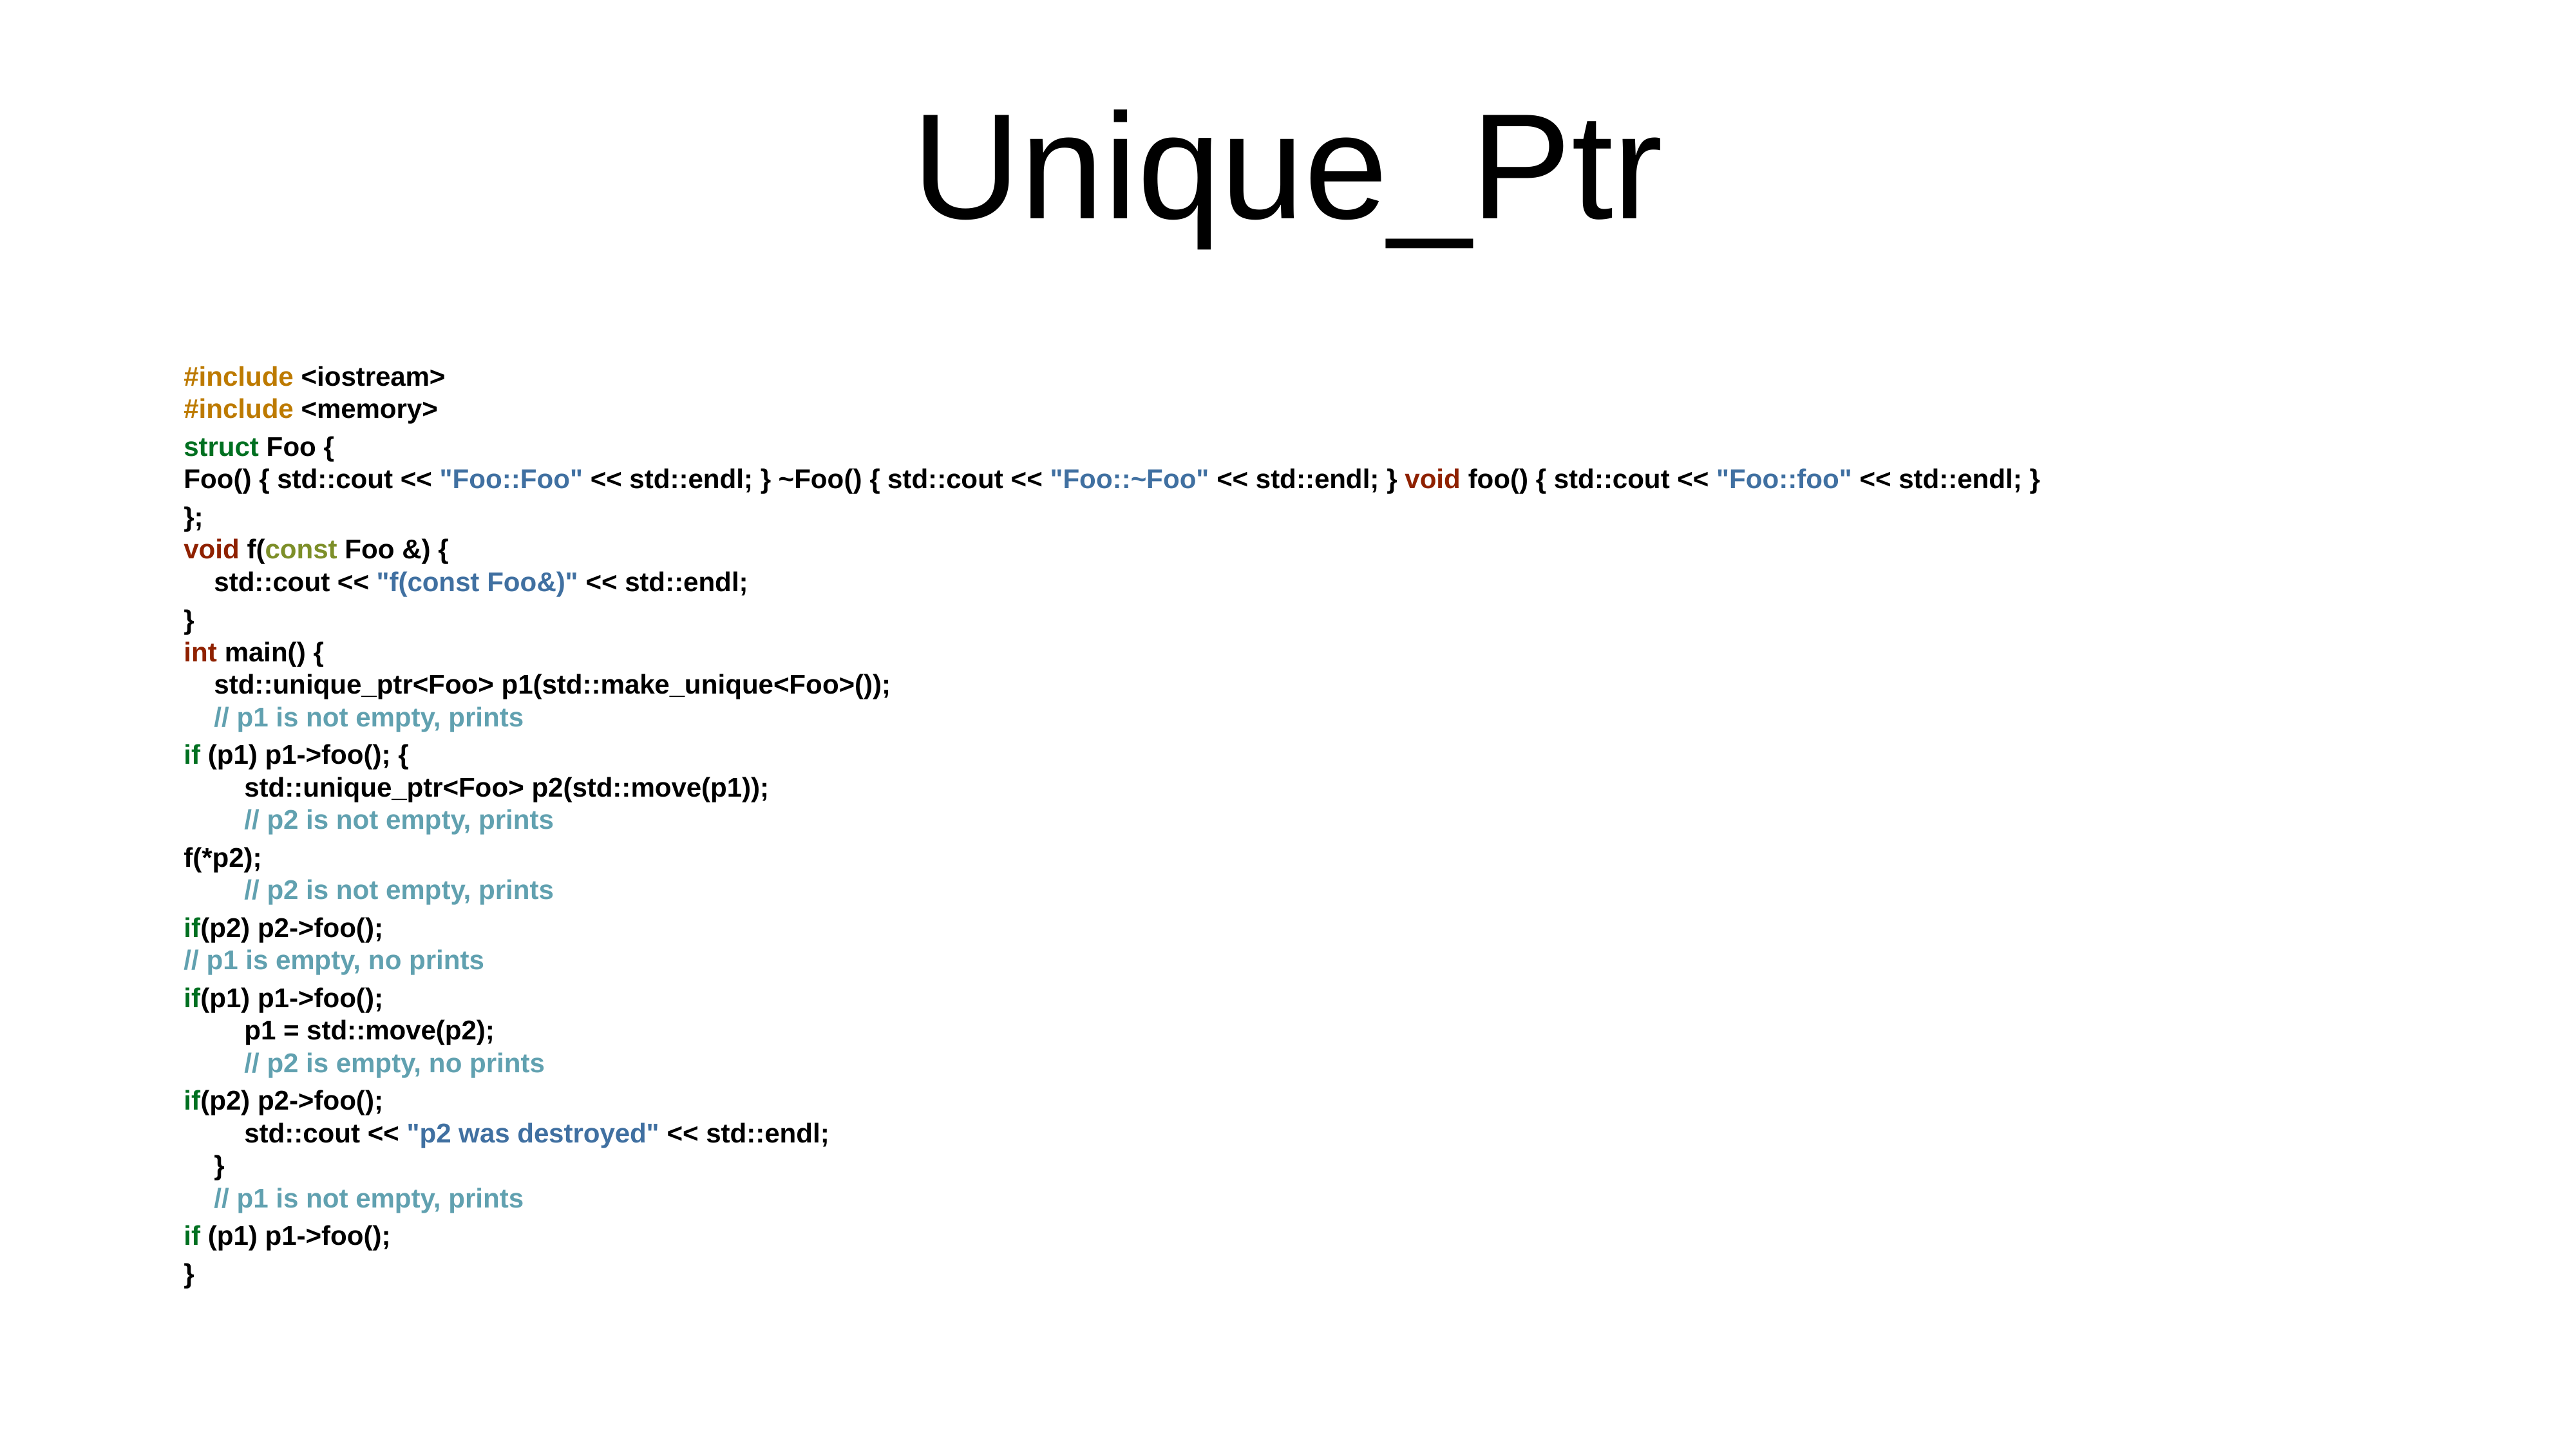

# Unique_Ptr
#include <iostream>
#include <memory>
struct Foo {
Foo() { std::cout << "Foo::Foo" << std::endl; } ~Foo() { std::cout << "Foo::~Foo" << std::endl; } void foo() { std::cout << "Foo::foo" << std::endl; }
};
void f(const Foo &) {
    std::cout << "f(const Foo&)" << std::endl;
}
int main() {
    std::unique_ptr<Foo> p1(std::make_unique<Foo>());
    // p1 is not empty, prints
if (p1) p1->foo(); {
        std::unique_ptr<Foo> p2(std::move(p1));
        // p2 is not empty, prints
f(*p2);
        // p2 is not empty, prints
if(p2) p2->foo();
// p1 is empty, no prints
if(p1) p1->foo();
        p1 = std::move(p2);
        // p2 is empty, no prints
if(p2) p2->foo();
        std::cout << "p2 was destroyed" << std::endl;
    }
    // p1 is not empty, prints
if (p1) p1->foo();
}